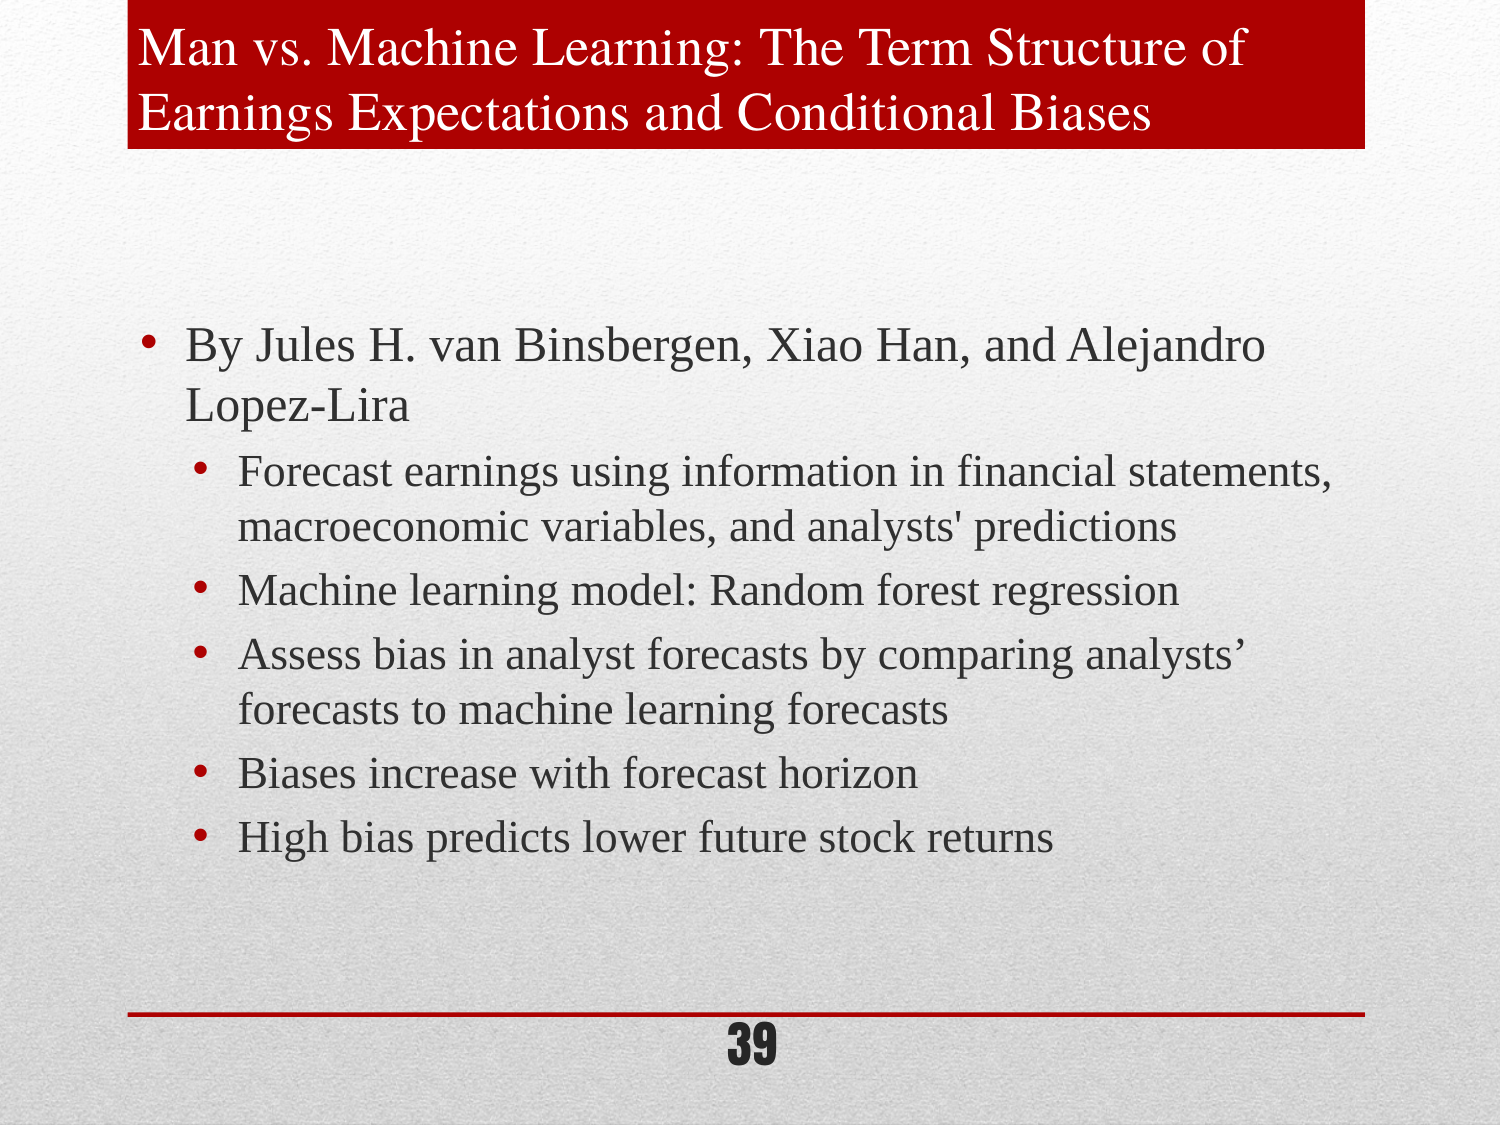

# Man vs. Machine Learning: The Term Structure of Earnings Expectations and Conditional Biases
By Jules H. van Binsbergen, Xiao Han, and Alejandro Lopez-Lira
Forecast earnings using information in financial statements, macroeconomic variables, and analysts' predictions
Machine learning model: Random forest regression
Assess bias in analyst forecasts by comparing analysts’ forecasts to machine learning forecasts
Biases increase with forecast horizon
High bias predicts lower future stock returns
39